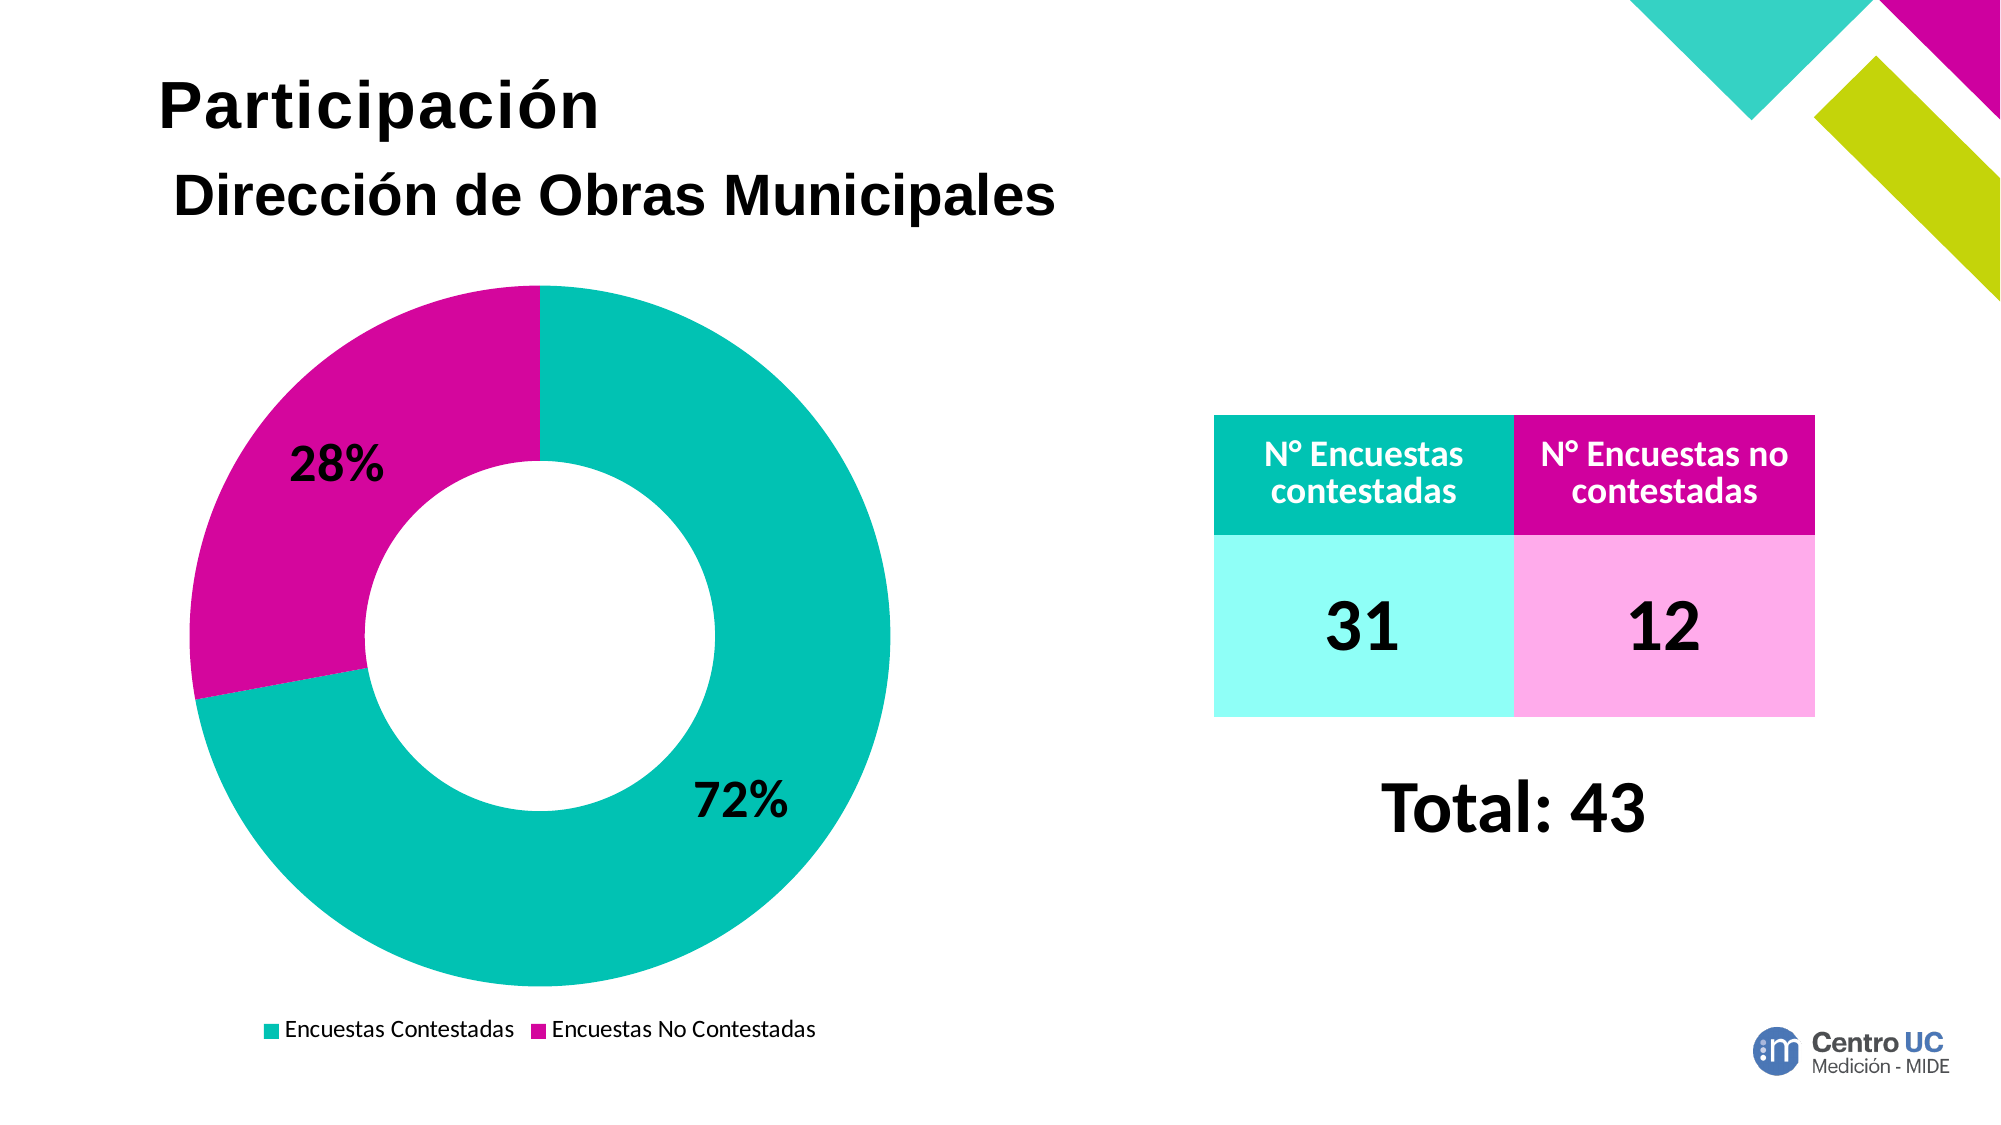

# Participación
Dirección de Obras Municipales

### Chart

| Category | Dotación |
|---|---|
| Encuestas Contestadas | 0.7209302325581395 |
| Encuestas No Contestadas | 0.27906976744186046 |
31
12
Total: 43